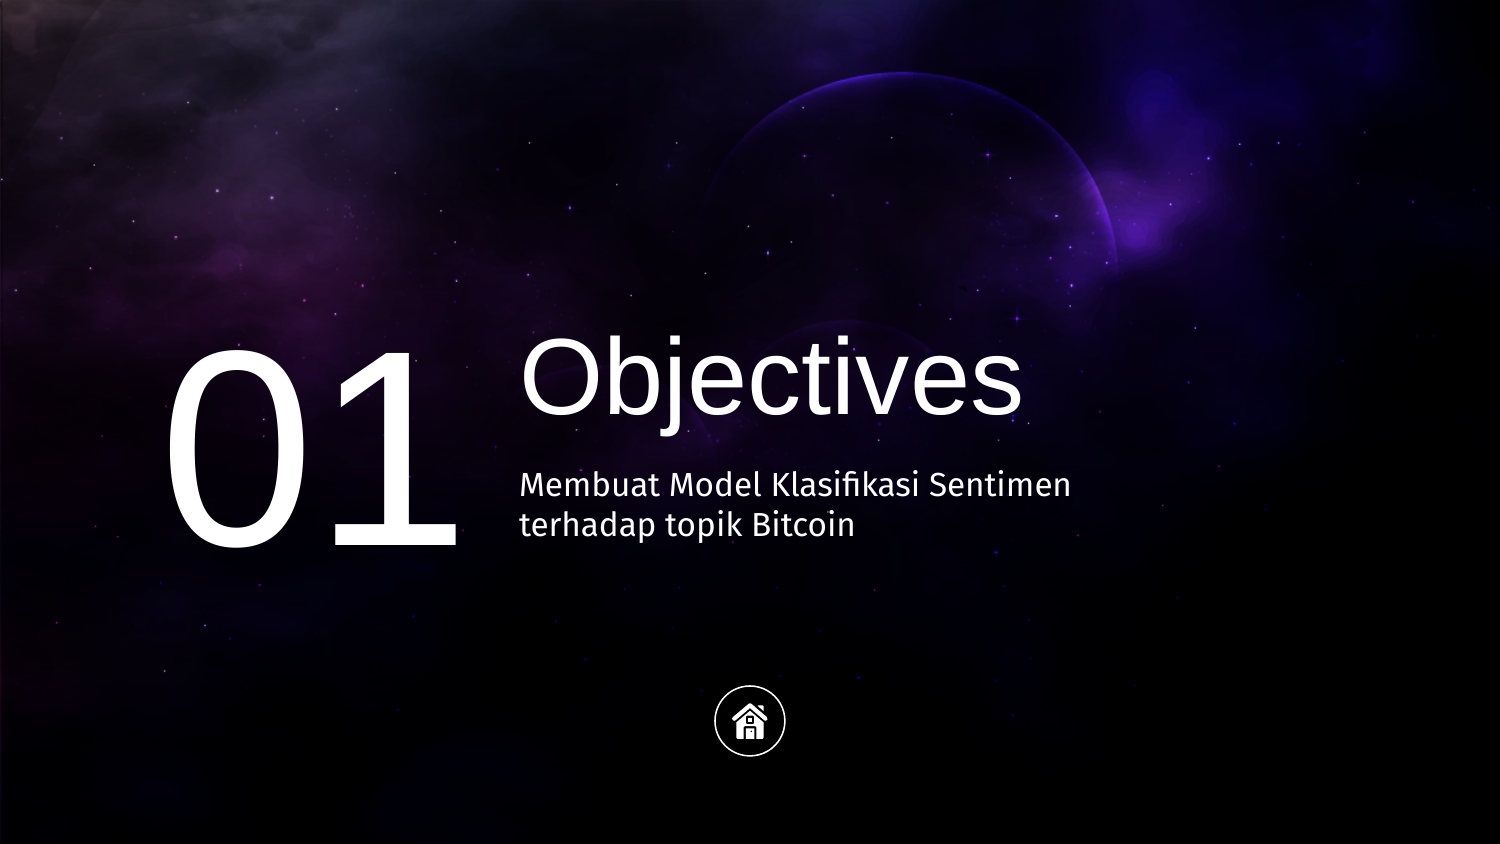

# Objectives
01
Membuat Model Klasifikasi Sentimen
terhadap topik Bitcoin